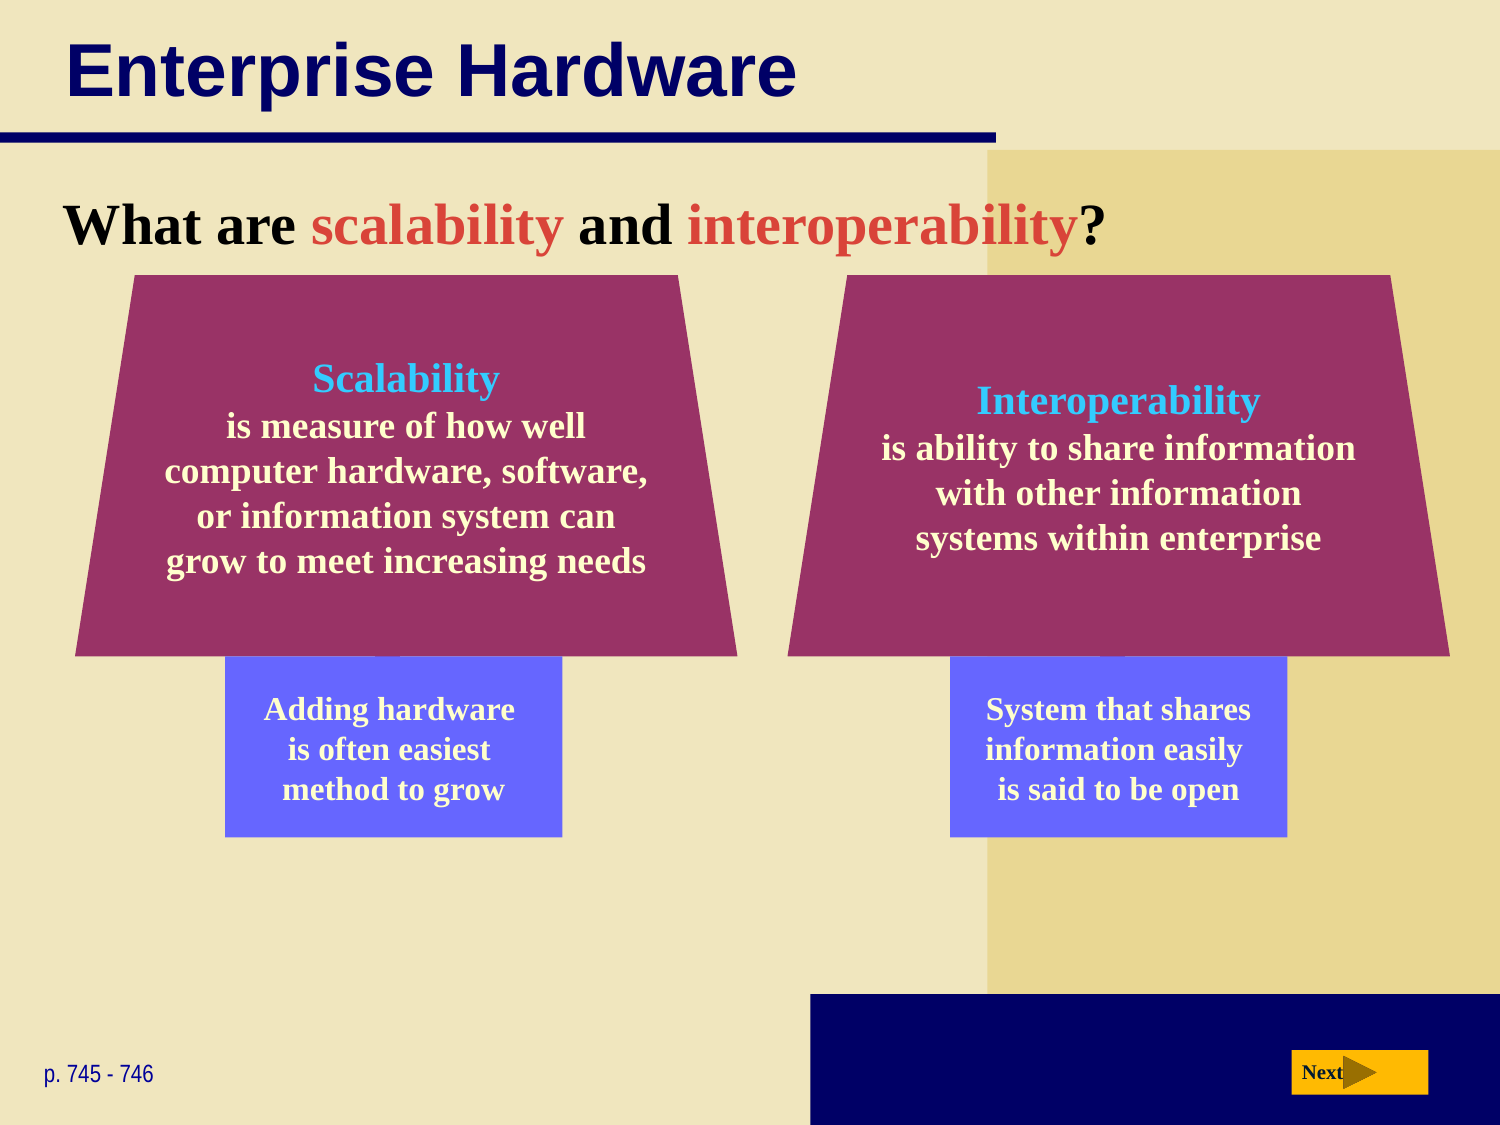

# Enterprise Hardware
What are scalability and interoperability?
Scalability
is measure of how well computer hardware, software, or information system can grow to meet increasing needs
Interoperability
is ability to share information with other information systems within enterprise

Adding hardware
is often easiest
method to grow
System that shares information easily
is said to be open
p. 745 - 746

Next